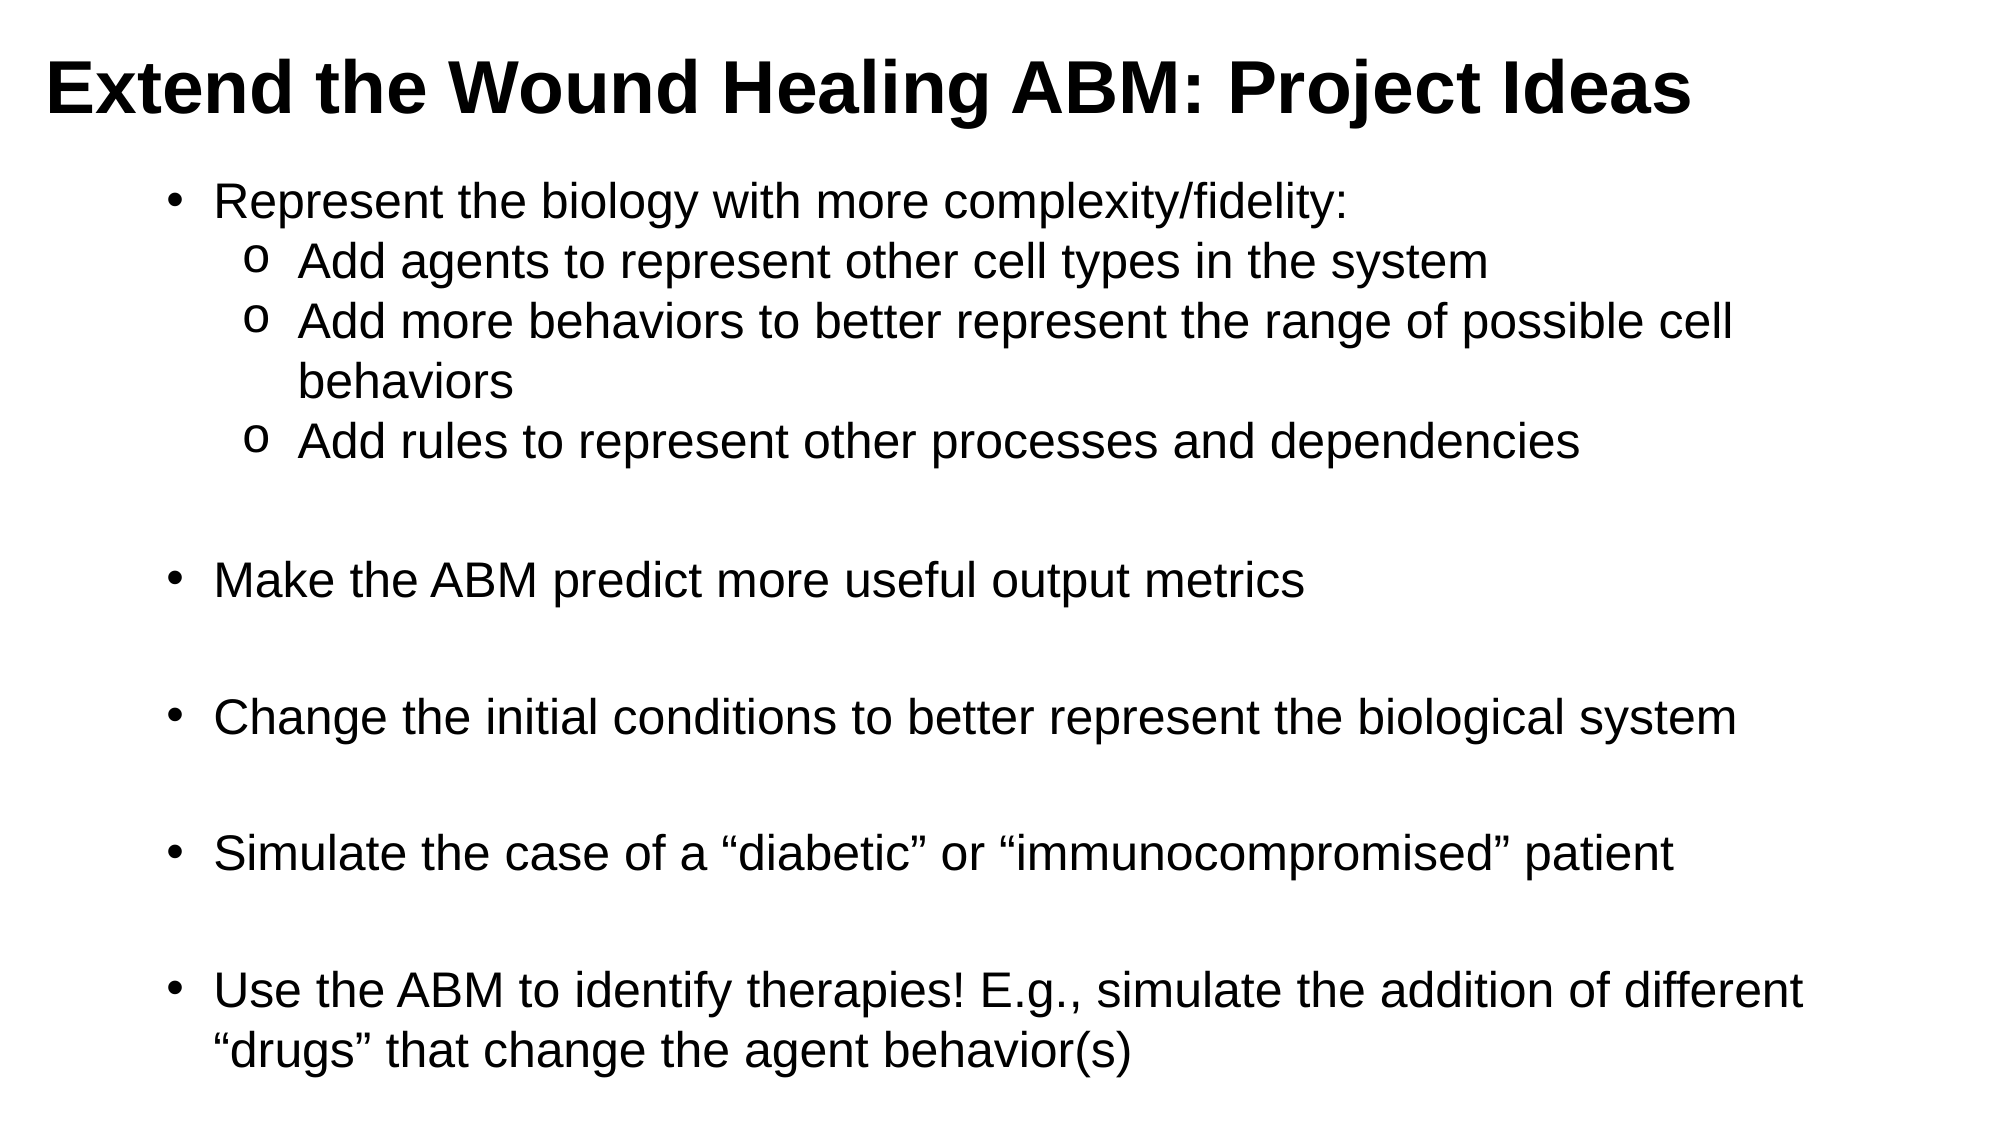

# Extend the Wound Healing ABM: Project Ideas
Represent the biology with more complexity/fidelity:
Add agents to represent other cell types in the system
Add more behaviors to better represent the range of possible cell behaviors
Add rules to represent other processes and dependencies
Make the ABM predict more useful output metrics
Change the initial conditions to better represent the biological system
Simulate the case of a “diabetic” or “immunocompromised” patient
Use the ABM to identify therapies! E.g., simulate the addition of different “drugs” that change the agent behavior(s)